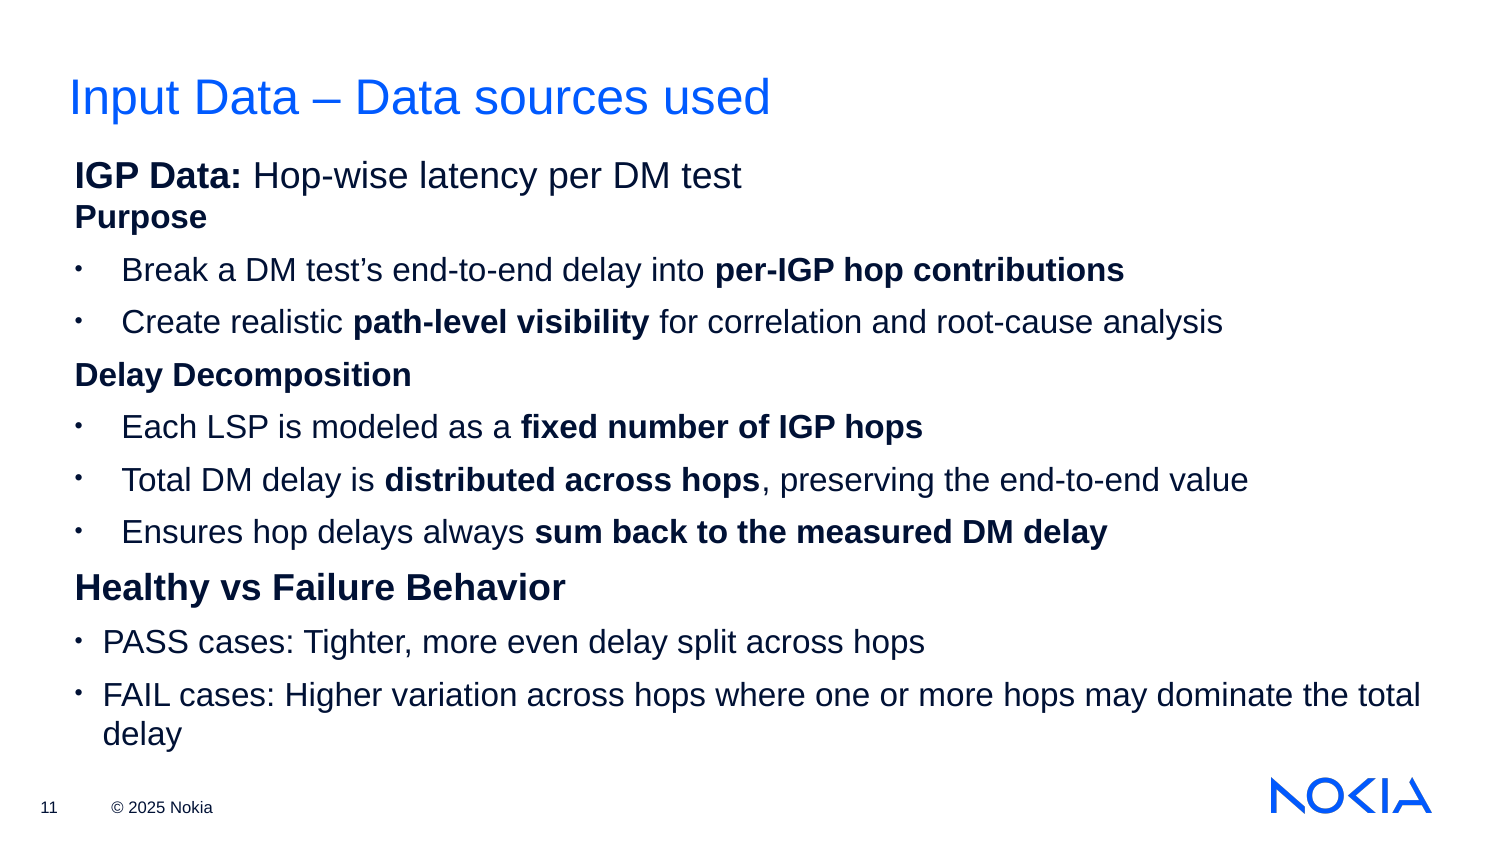

# Input Data – Data sources used

IGP Data: Hop-wise latency per DM test
Purpose
Break a DM test’s end-to-end delay into per-IGP hop contributions
Create realistic path-level visibility for correlation and root-cause analysis
Delay Decomposition
Each LSP is modeled as a fixed number of IGP hops
Total DM delay is distributed across hops, preserving the end-to-end value
Ensures hop delays always sum back to the measured DM delay
Healthy vs Failure Behavior
PASS cases: Tighter, more even delay split across hops
FAIL cases: Higher variation across hops where one or more hops may dominate the total delay